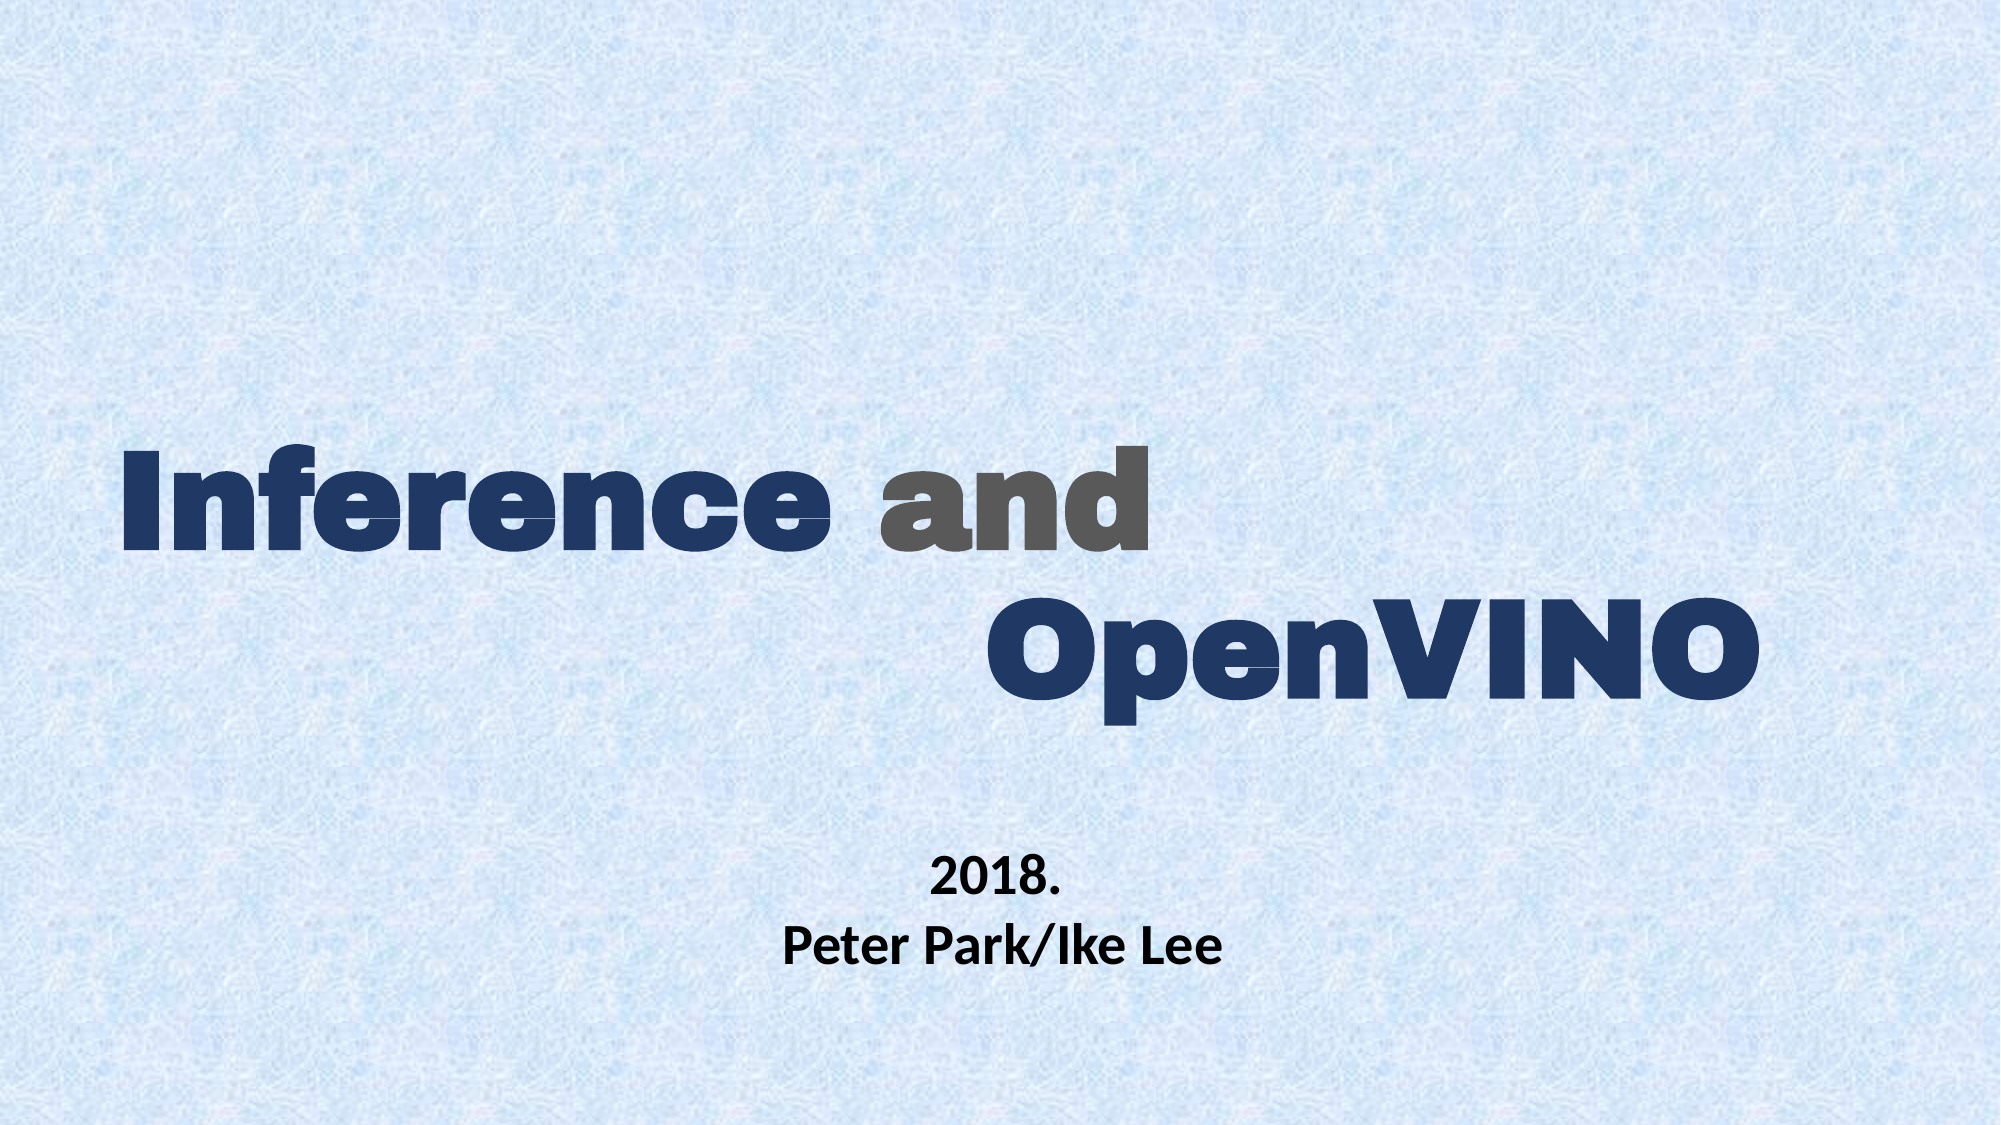

Inference and
                   OpenVINO
2018.
Peter Park/Ike Lee